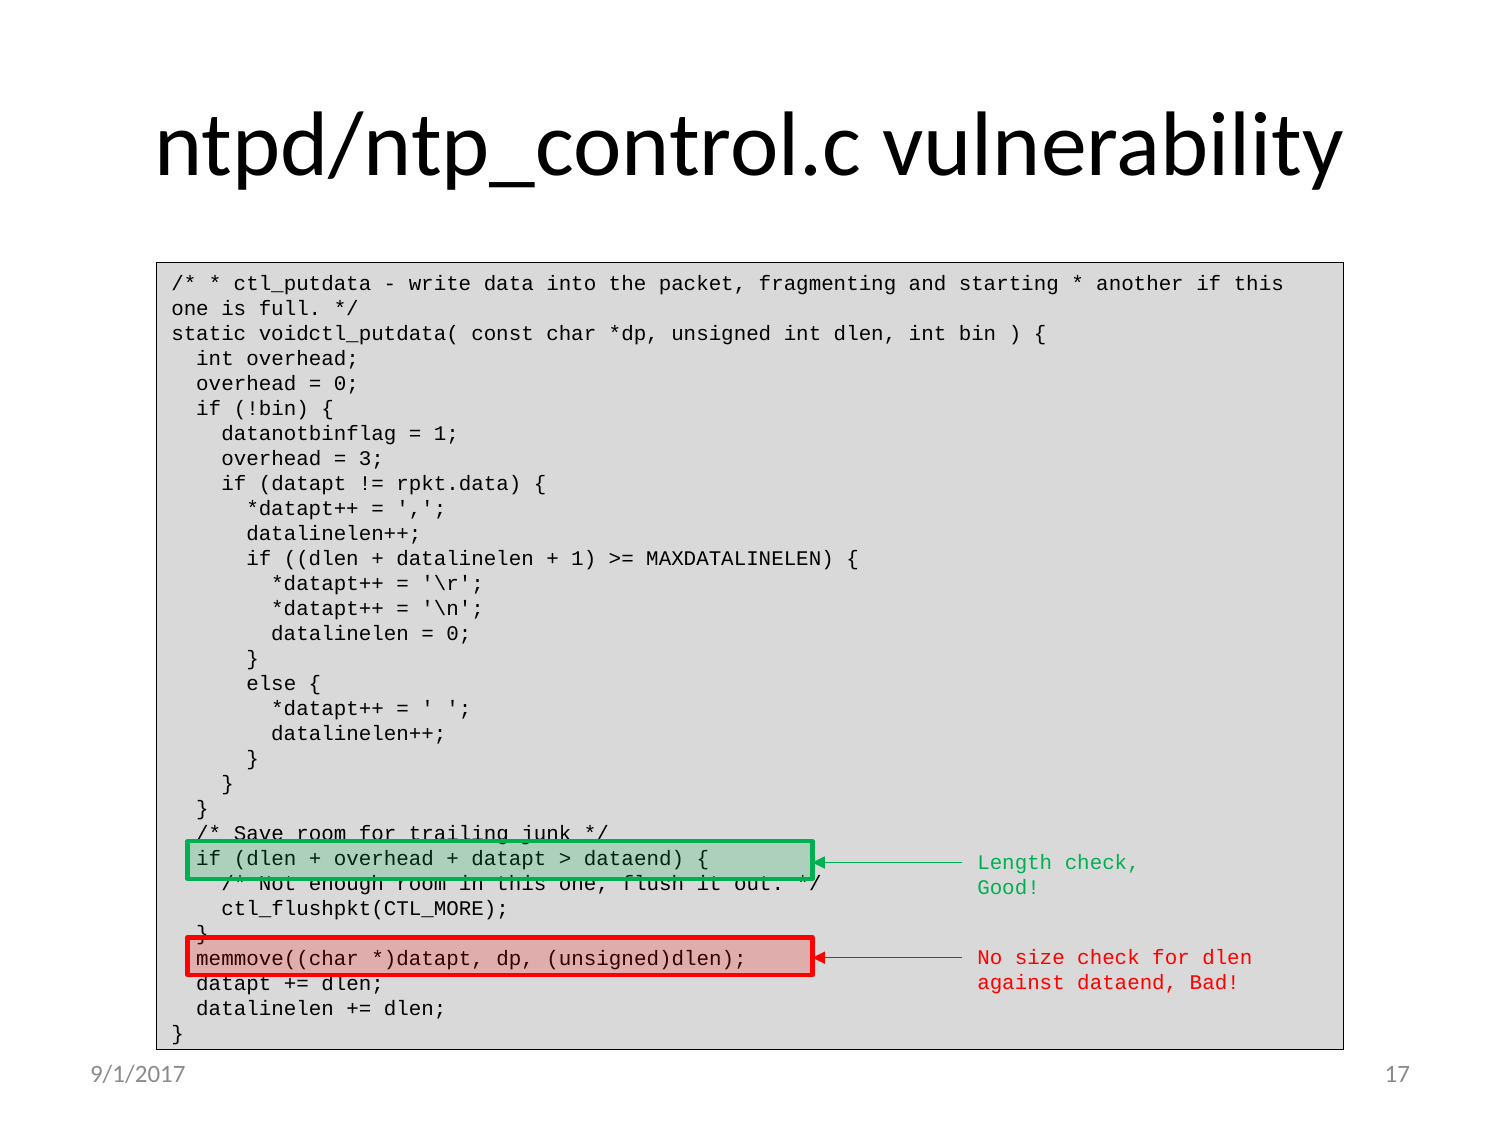

# ntpd/ntp_control.c vulnerability
/* * ctl_putdata - write data into the packet, fragmenting and starting * another if this one is full. */
static voidctl_putdata(	const char *dp, unsigned int dlen, int bin ) {
  int overhead;
  overhead = 0;
  if (!bin) {
    datanotbinflag = 1;
    overhead = 3;
    if (datapt != rpkt.data) {
      *datapt++ = ',';
      datalinelen++;
      if ((dlen + datalinelen + 1) >= MAXDATALINELEN) {
        *datapt++ = '\r';
        *datapt++ = '\n';
        datalinelen = 0;
      }
      else {
        *datapt++ = ' ';
        datalinelen++;
      }
    }
  }
  /* Save room for trailing junk */
  if (dlen + overhead + datapt > dataend) {
    /* Not enough room in this one, flush it out. */
    ctl_flushpkt(CTL_MORE);
  }
  memmove((char *)datapt, dp, (unsigned)dlen);
  datapt += dlen;
  datalinelen += dlen;
}

Length check, Good!
No size check for dlen against dataend, Bad!

9/1/2017
17